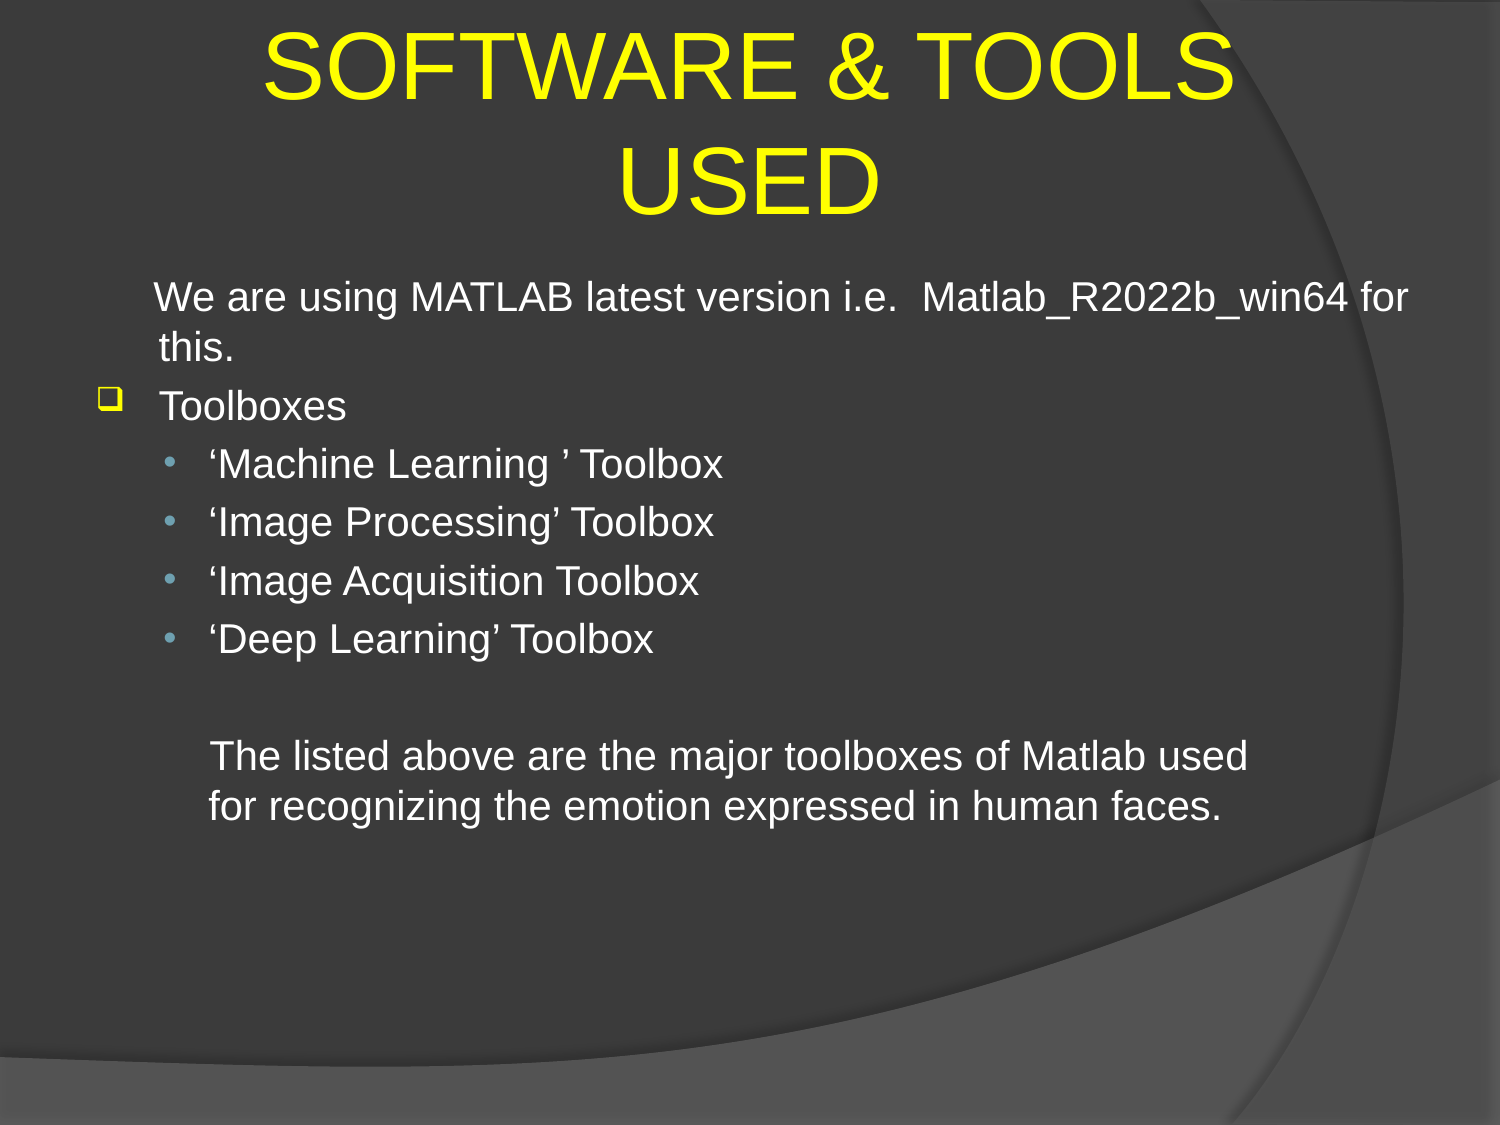

# SOFTWARE & TOOLS USED
     We are using MATLAB latest version i.e.  Matlab_R2022b_win64 for this.
Toolboxes
‘Machine Learning ’ Toolbox
‘Image Processing’ Toolbox
‘Image Acquisition Toolbox
‘Deep Learning’ Toolbox

    The listed above are the major toolboxes of Matlab used   for recognizing the emotion expressed in human faces.